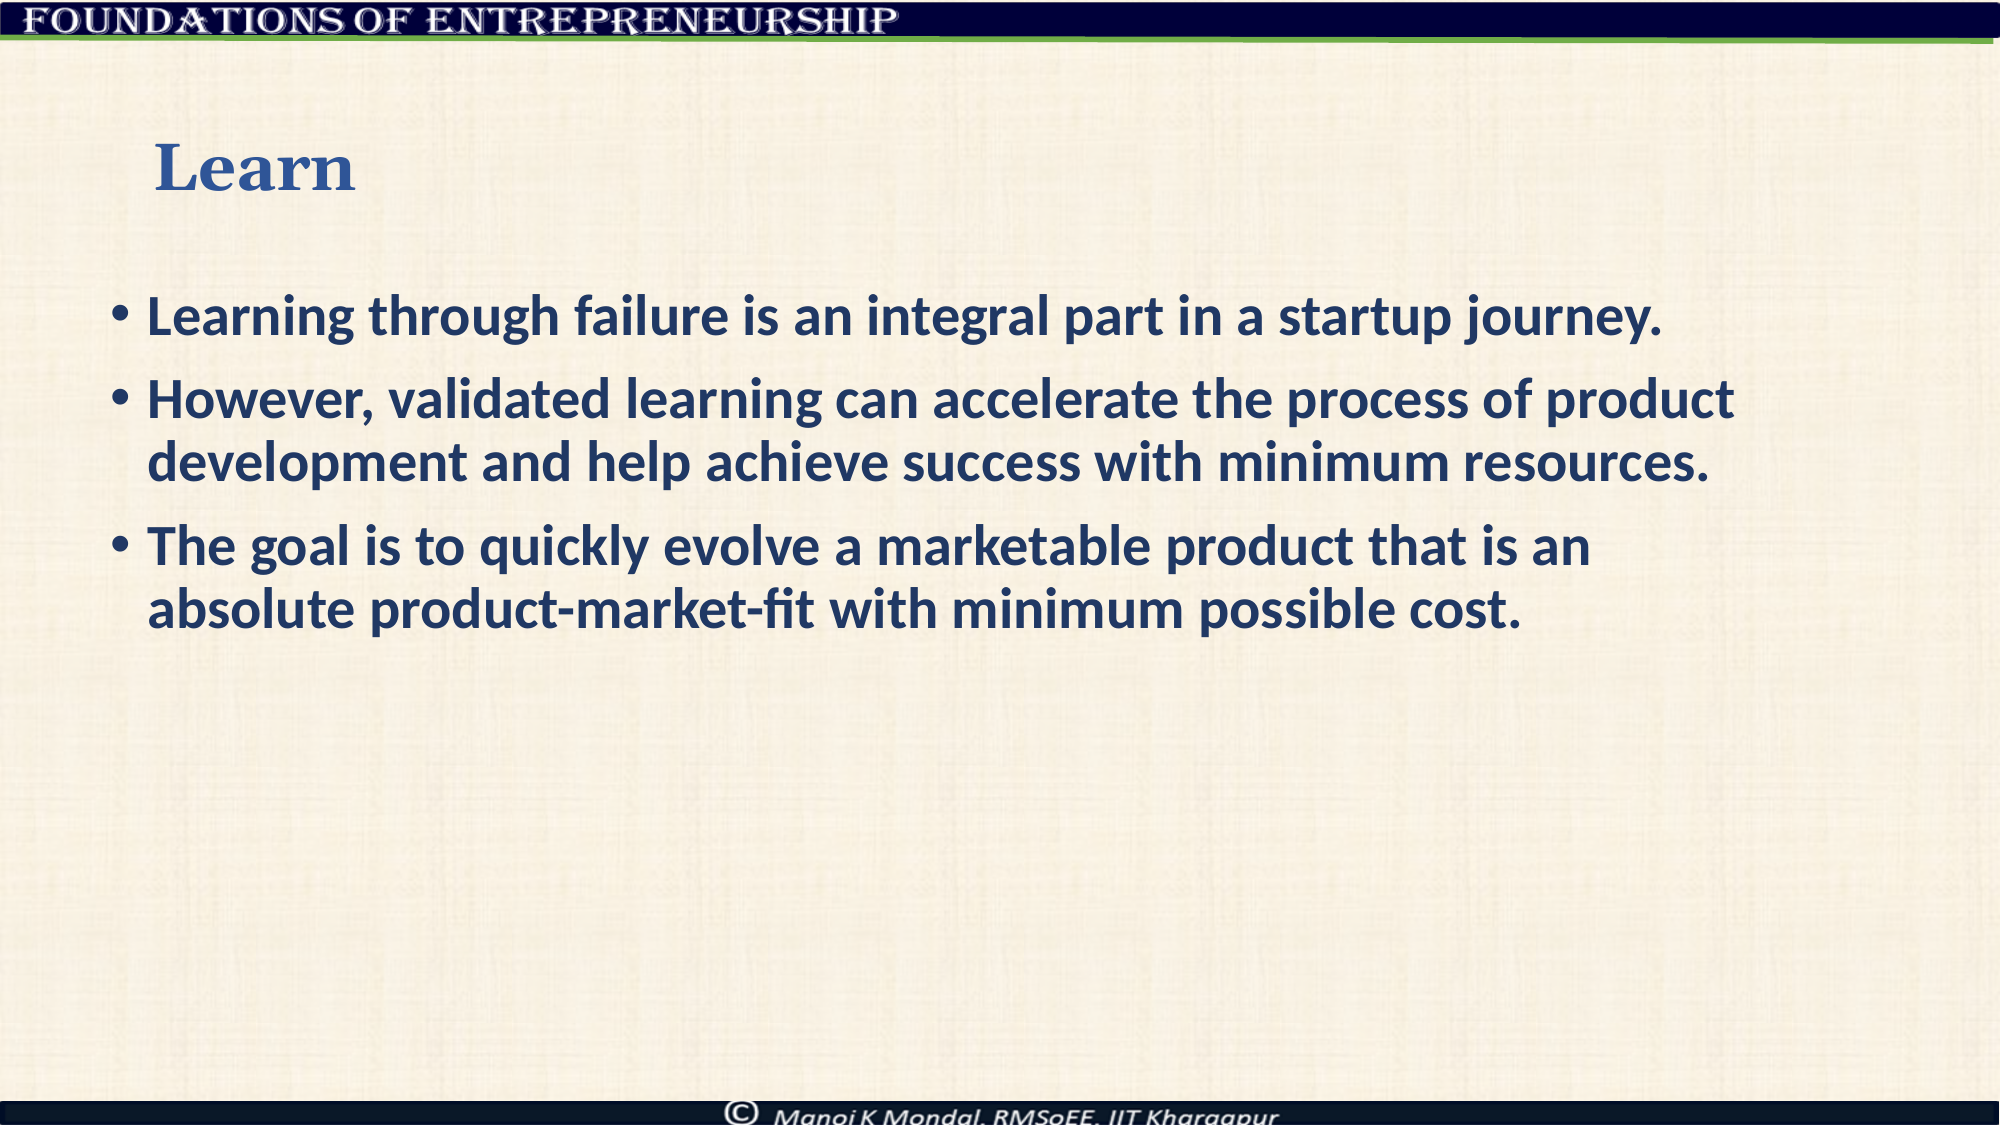

# Learn
Learning through failure is an integral part in a startup journey.
However, validated learning can accelerate the process of product development and help achieve success with minimum resources.
The goal is to quickly evolve a marketable product that is an absolute product-market-fit with minimum possible cost.